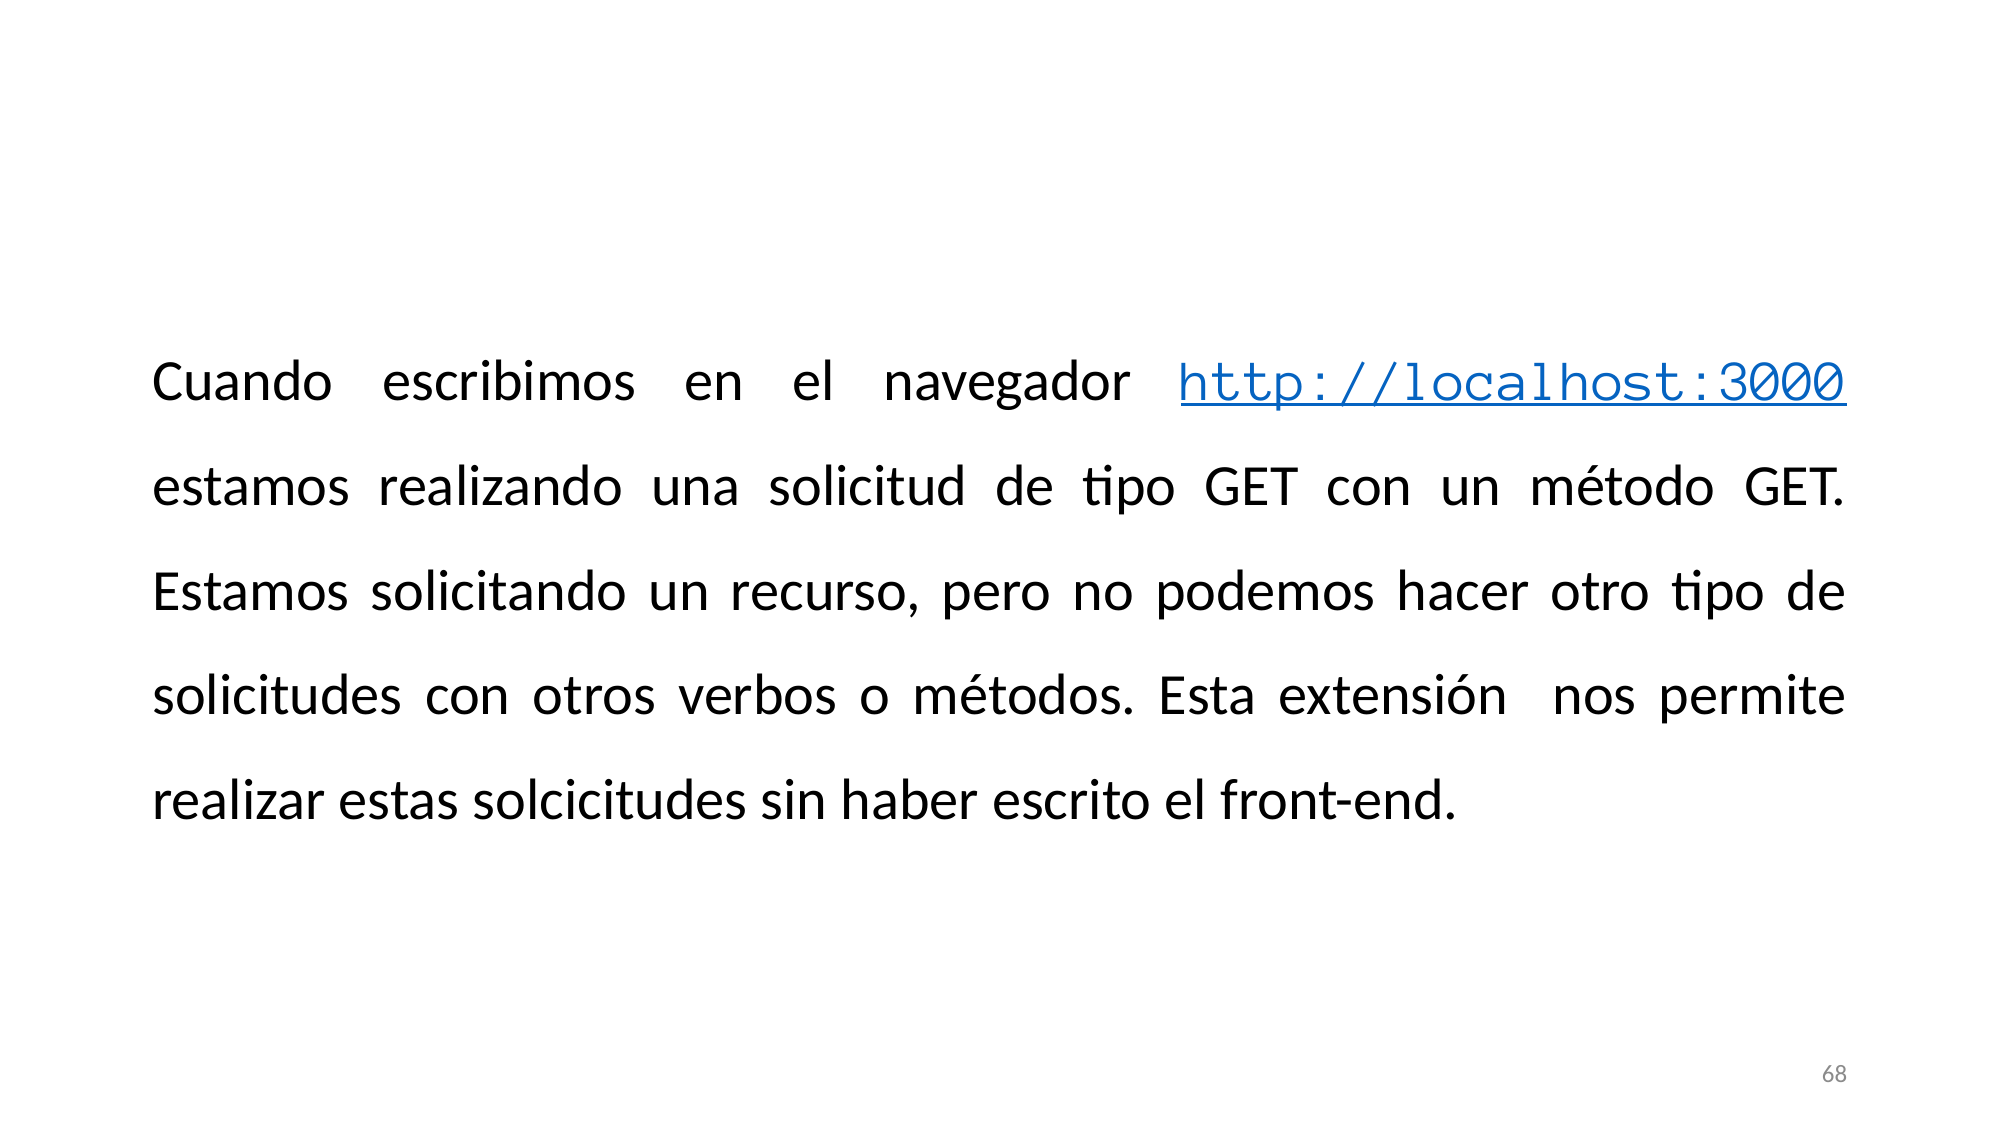

#
Cuando escribimos en el navegador http://localhost:3000 estamos realizando una solicitud de tipo GET con un método GET. Estamos solicitando un recurso, pero no podemos hacer otro tipo de solicitudes con otros verbos o métodos. Esta extensión  nos permite realizar estas solcicitudes sin haber escrito el front-end.

68